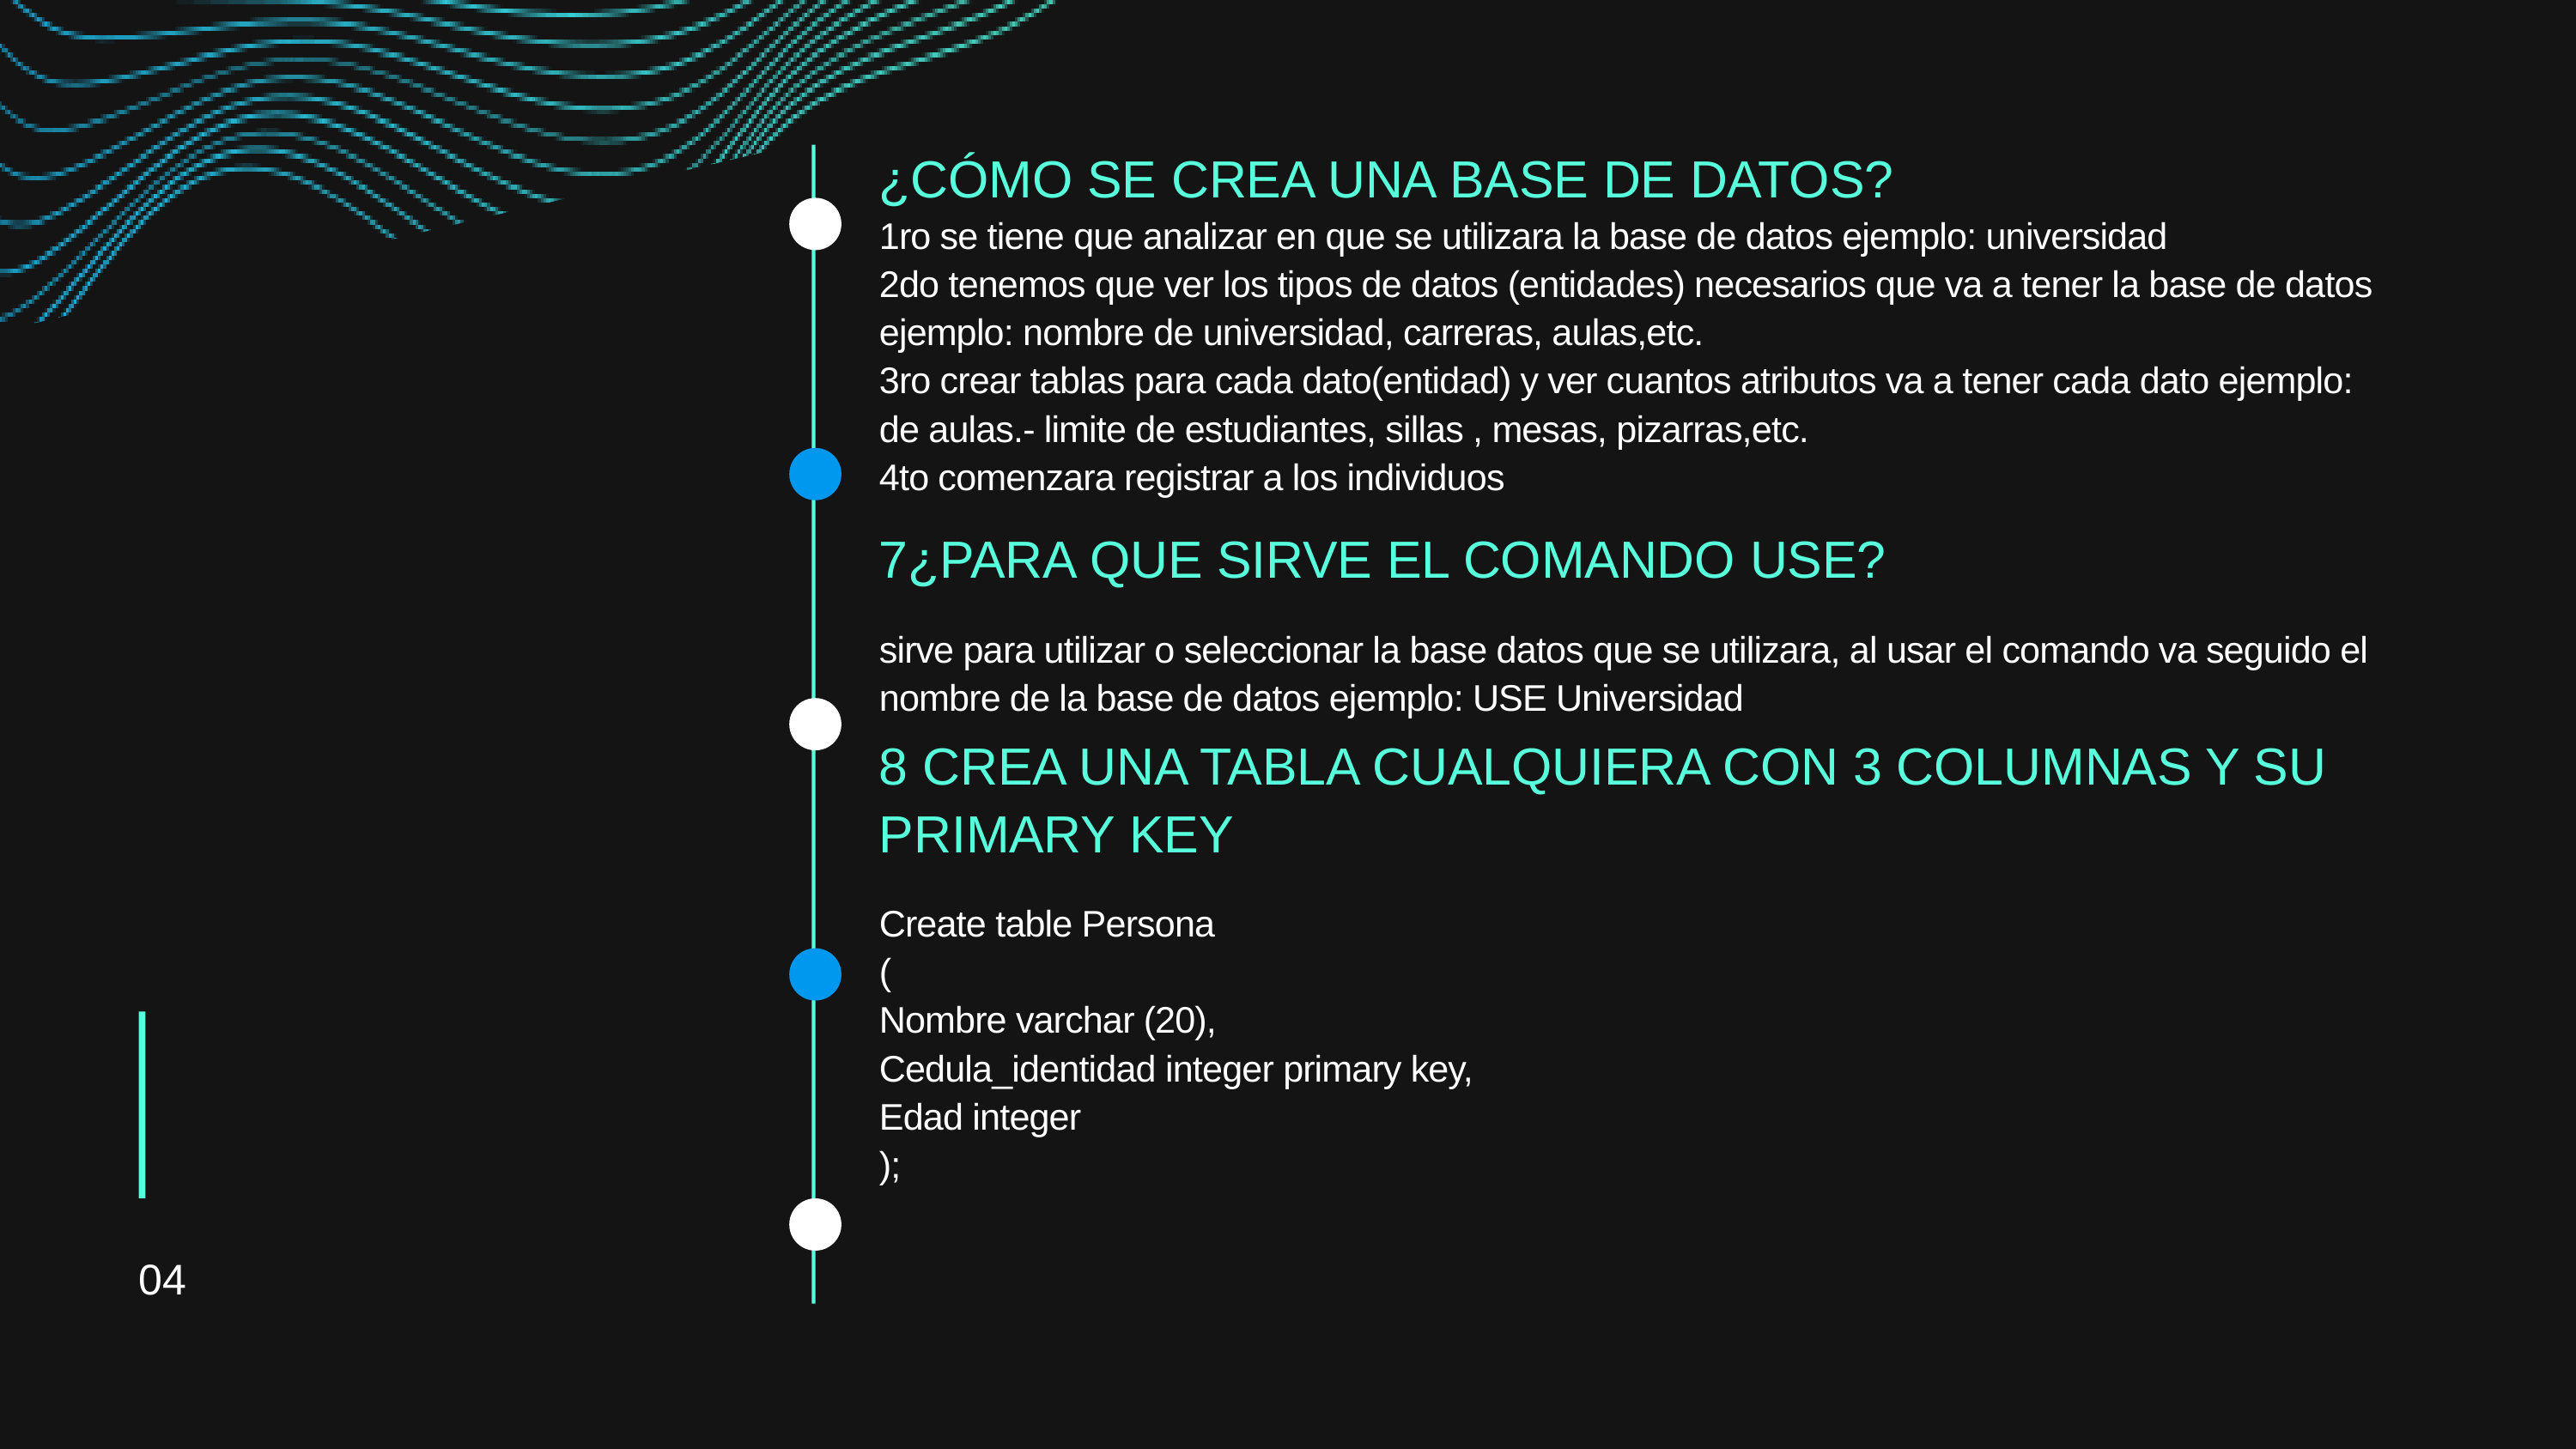

¿CÓMO SE CREA UNA BASE DE DATOS?

1ro se tiene que analizar en que se utilizara la base de datos ejemplo: universidad
2do tenemos que ver los tipos de datos (entidades) necesarios que va a tener la base de datos ejemplo: nombre de universidad, carreras, aulas,etc.
3ro crear tablas para cada dato(entidad) y ver cuantos atributos va a tener cada dato ejemplo: de aulas.- limite de estudiantes, sillas , mesas, pizarras,etc.
4to comenzara registrar a los individuos

7¿PARA QUE SIRVE EL COMANDO USE?
sirve para utilizar o seleccionar la base datos que se utilizara, al usar el comando va seguido el nombre de la base de datos ejemplo: USE Universidad

8 CREA UNA TABLA CUALQUIERA CON 3 COLUMNAS Y SU PRIMARY KEY
Create table Persona
(
Nombre varchar (20),
Cedula_identidad integer primary key,
Edad integer
);

04